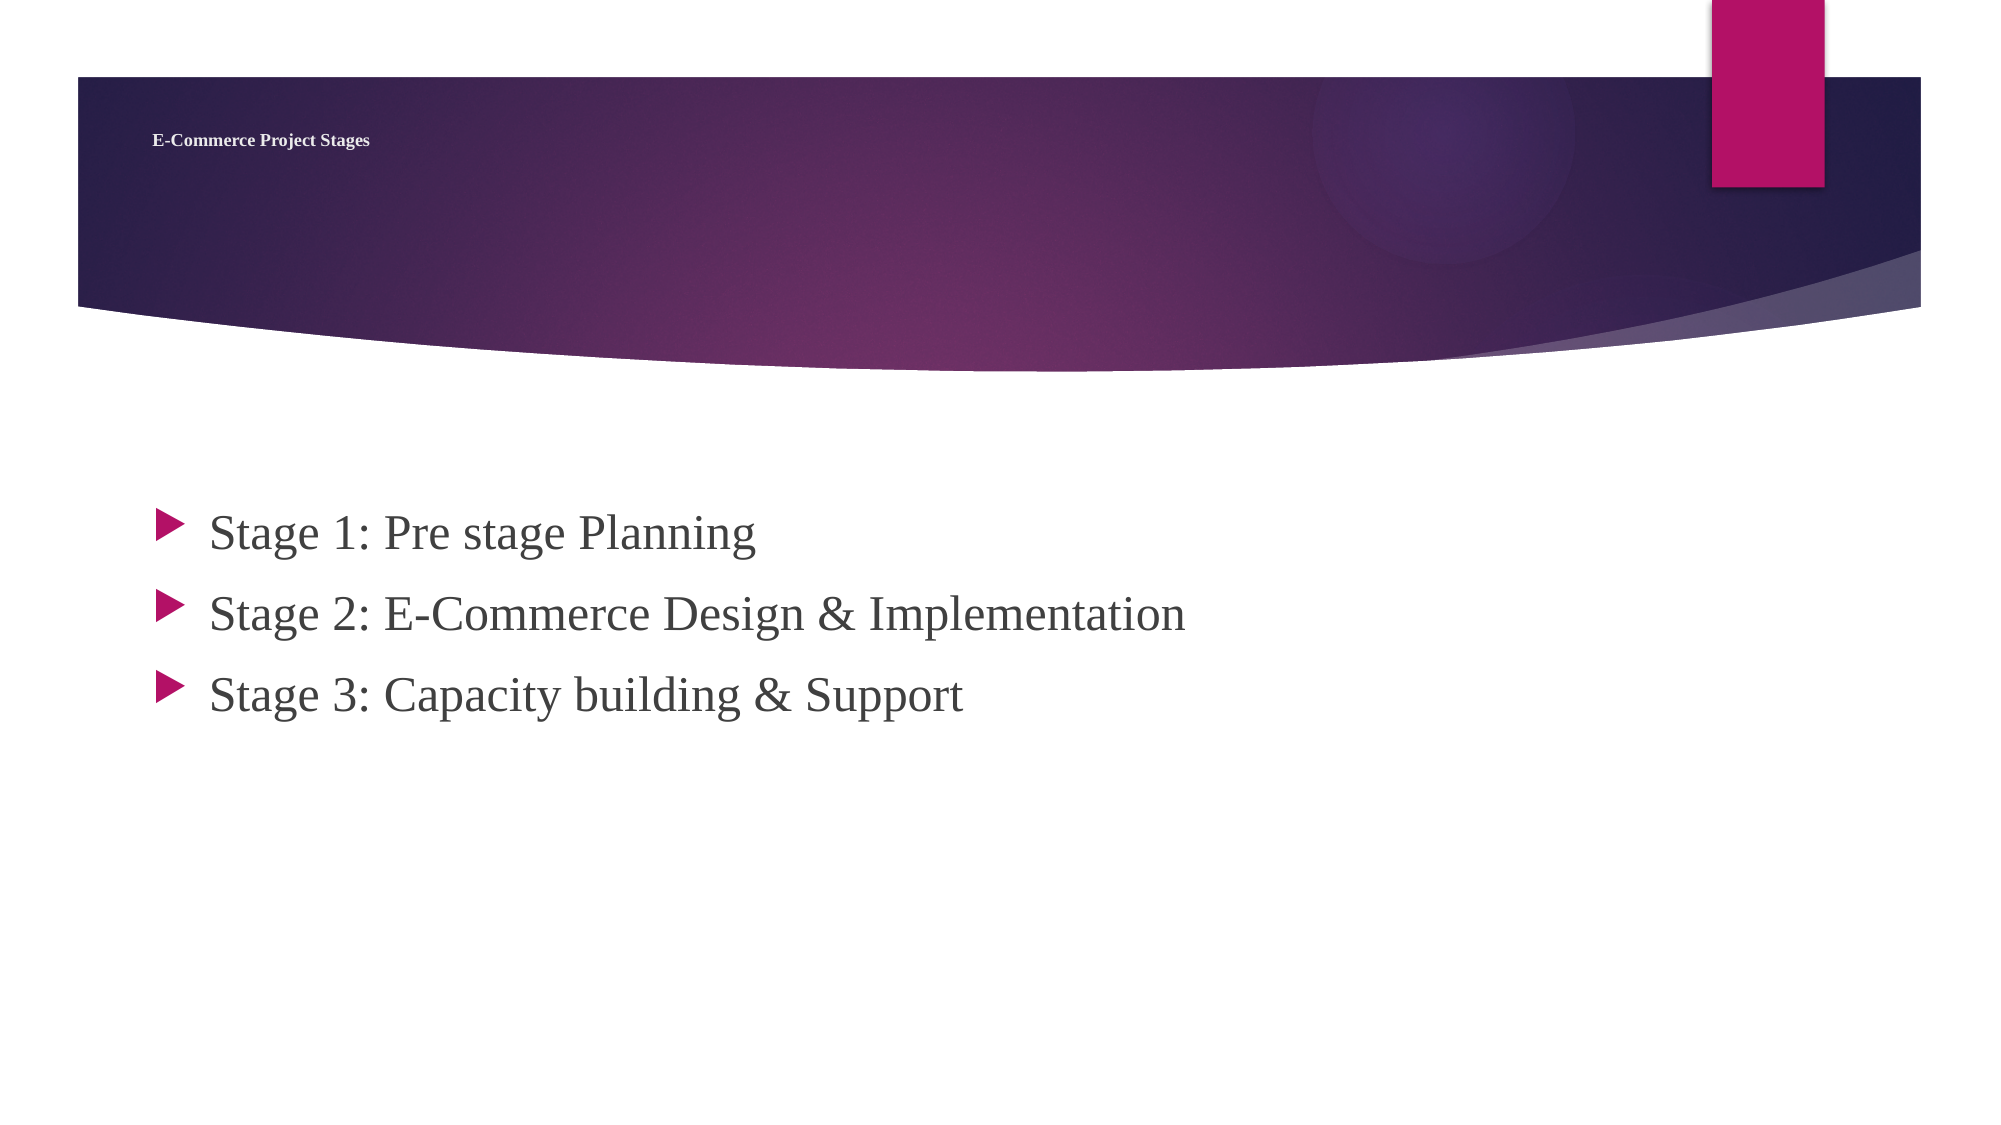

# E-Commerce Project Stages

Stage 1: Pre stage Planning
Stage 2: E-Commerce Design & Implementation
Stage 3: Capacity building & Support